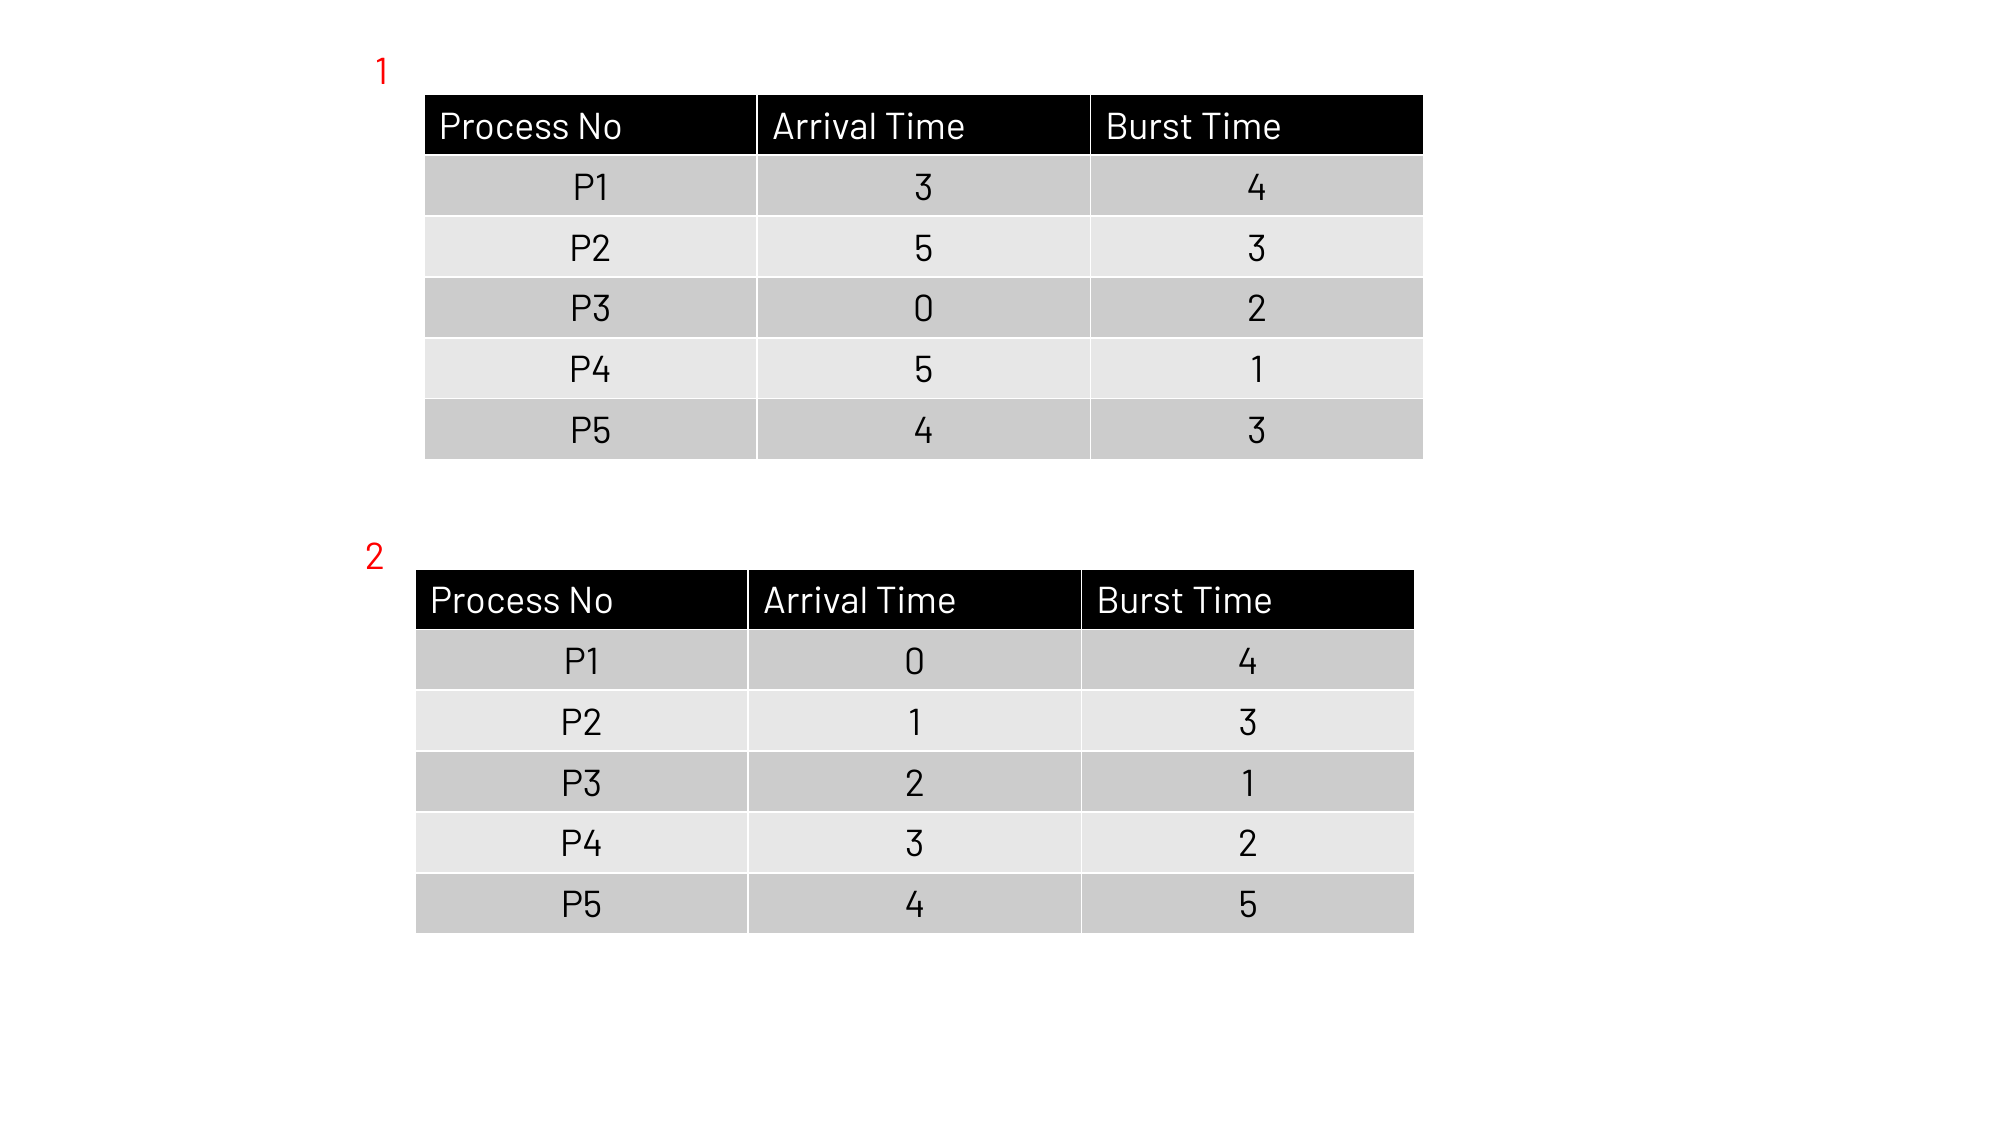

1
| Process No | Arrival Time | Burst Time |
| --- | --- | --- |
| P1 | 3 | 4 |
| P2 | 5 | 3 |
| P3 | 0 | 2 |
| P4 | 5 | 1 |
| P5 | 4 | 3 |

2
| Process No | Arrival Time | Burst Time |
| --- | --- | --- |
| P1 | 0 | 4 |
| P2 | 1 | 3 |
| P3 | 2 | 1 |
| P4 | 3 | 2 |
| P5 | 4 | 5 |